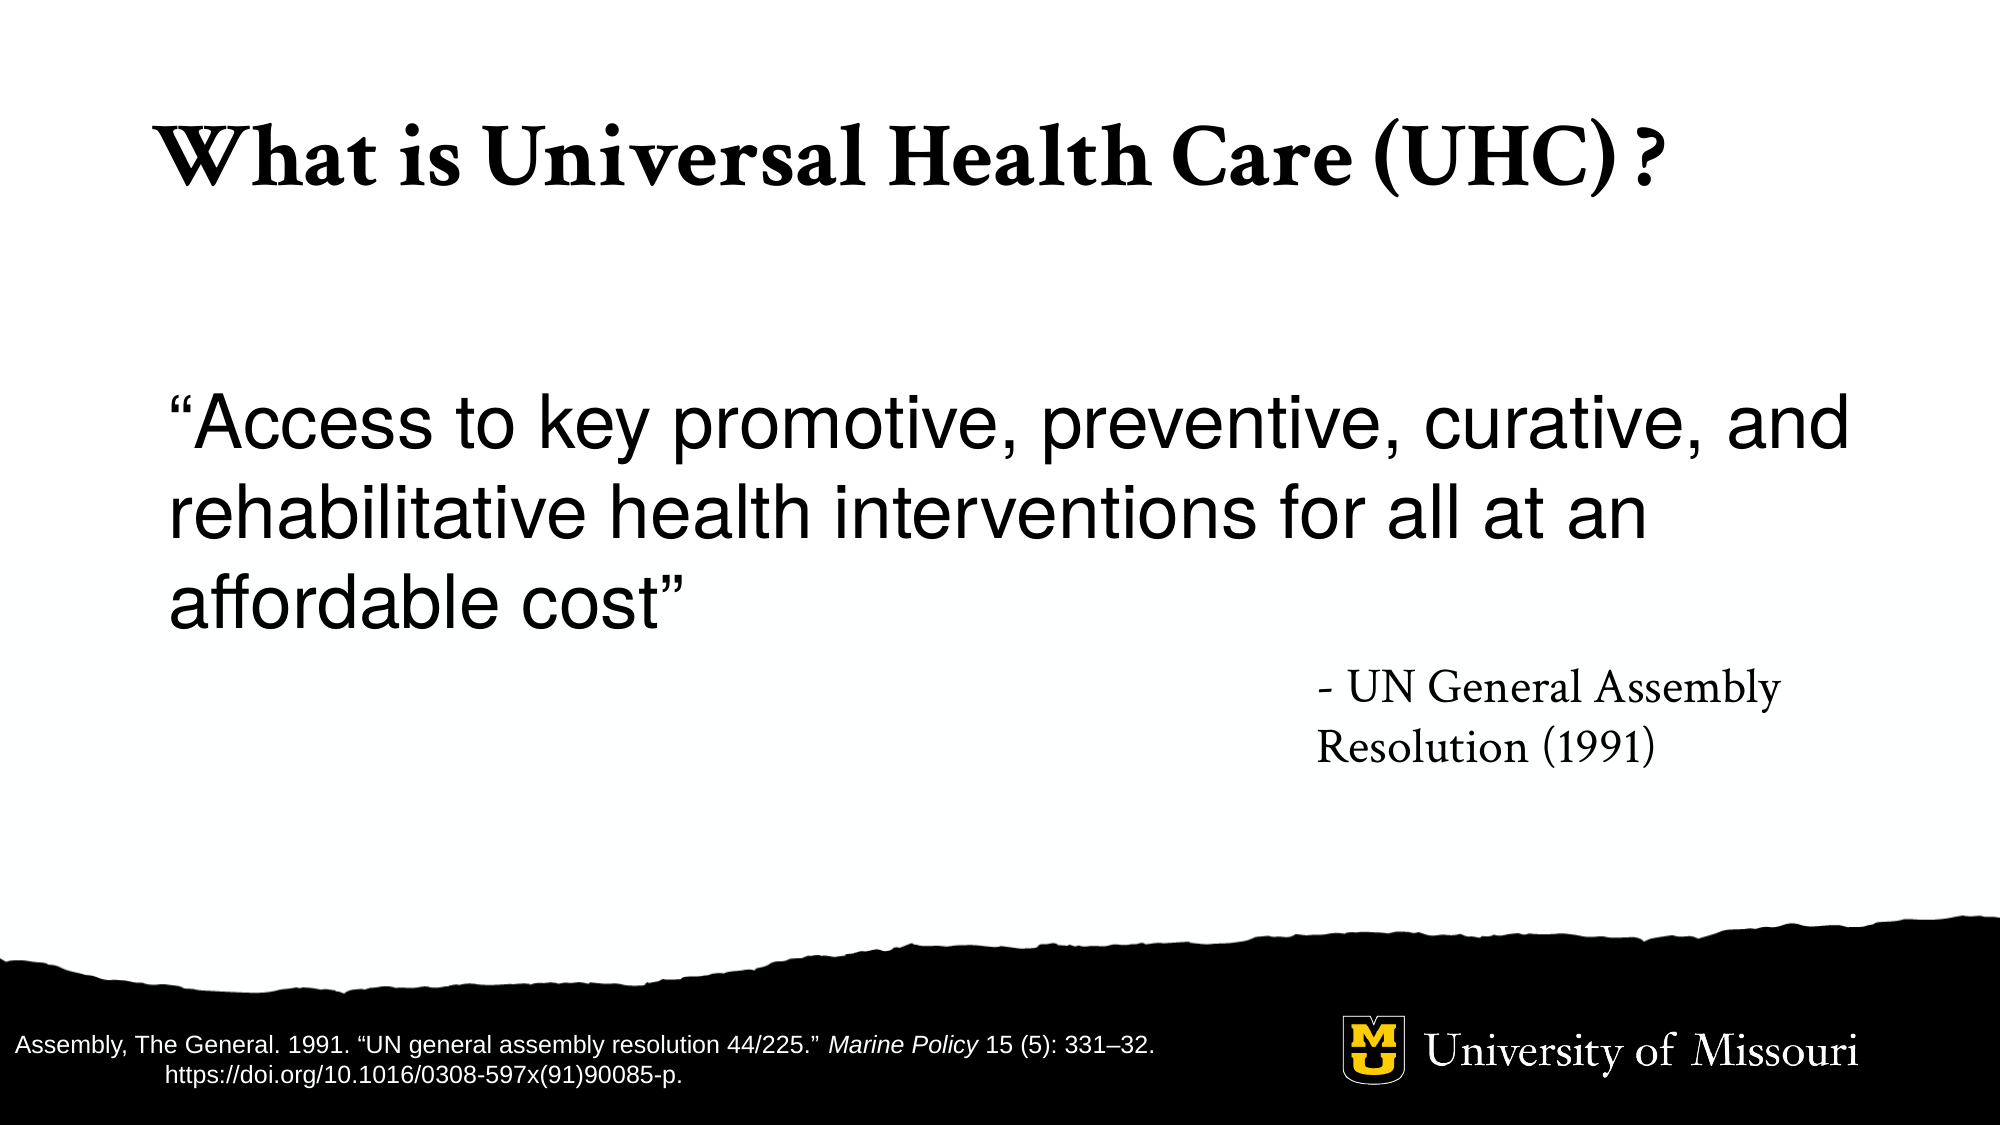

# What is Universal Health Care (UHC) ?

“Access to key promotive, preventive, curative, and rehabilitative health interventions for all at an
affordable cost”
- UN General Assembly Resolution (1991)
Assembly, The General. 1991. “UN general assembly resolution 44/225.” Marine Policy 15 (5): 331–32.
	https://doi.org/10.1016/0308-597x(91)90085-p.